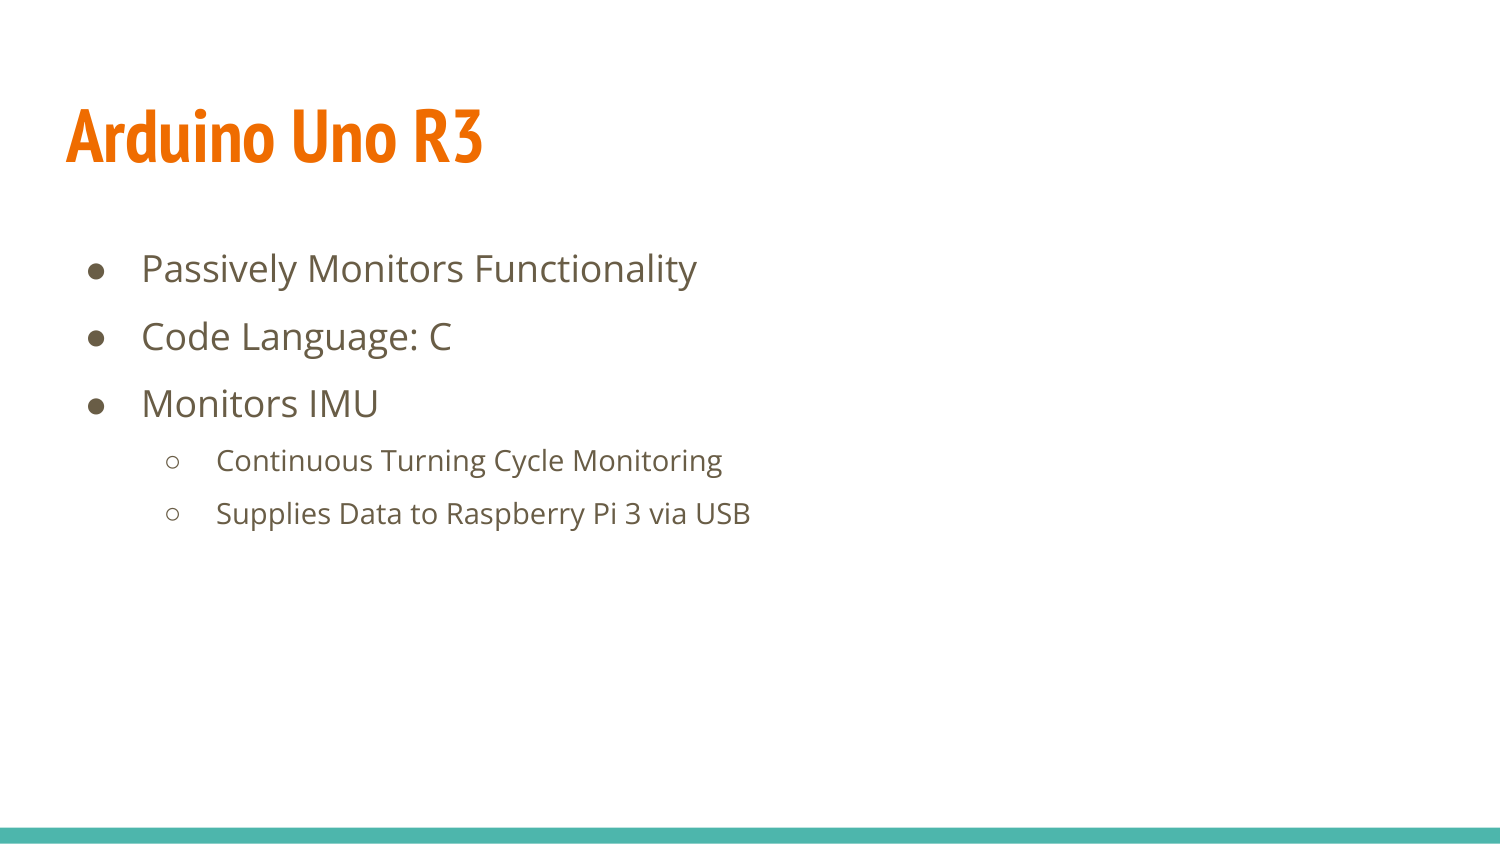

# Arduino Uno R3
Passively Monitors Functionality
Code Language: C
Monitors IMU
Continuous Turning Cycle Monitoring
Supplies Data to Raspberry Pi 3 via USB